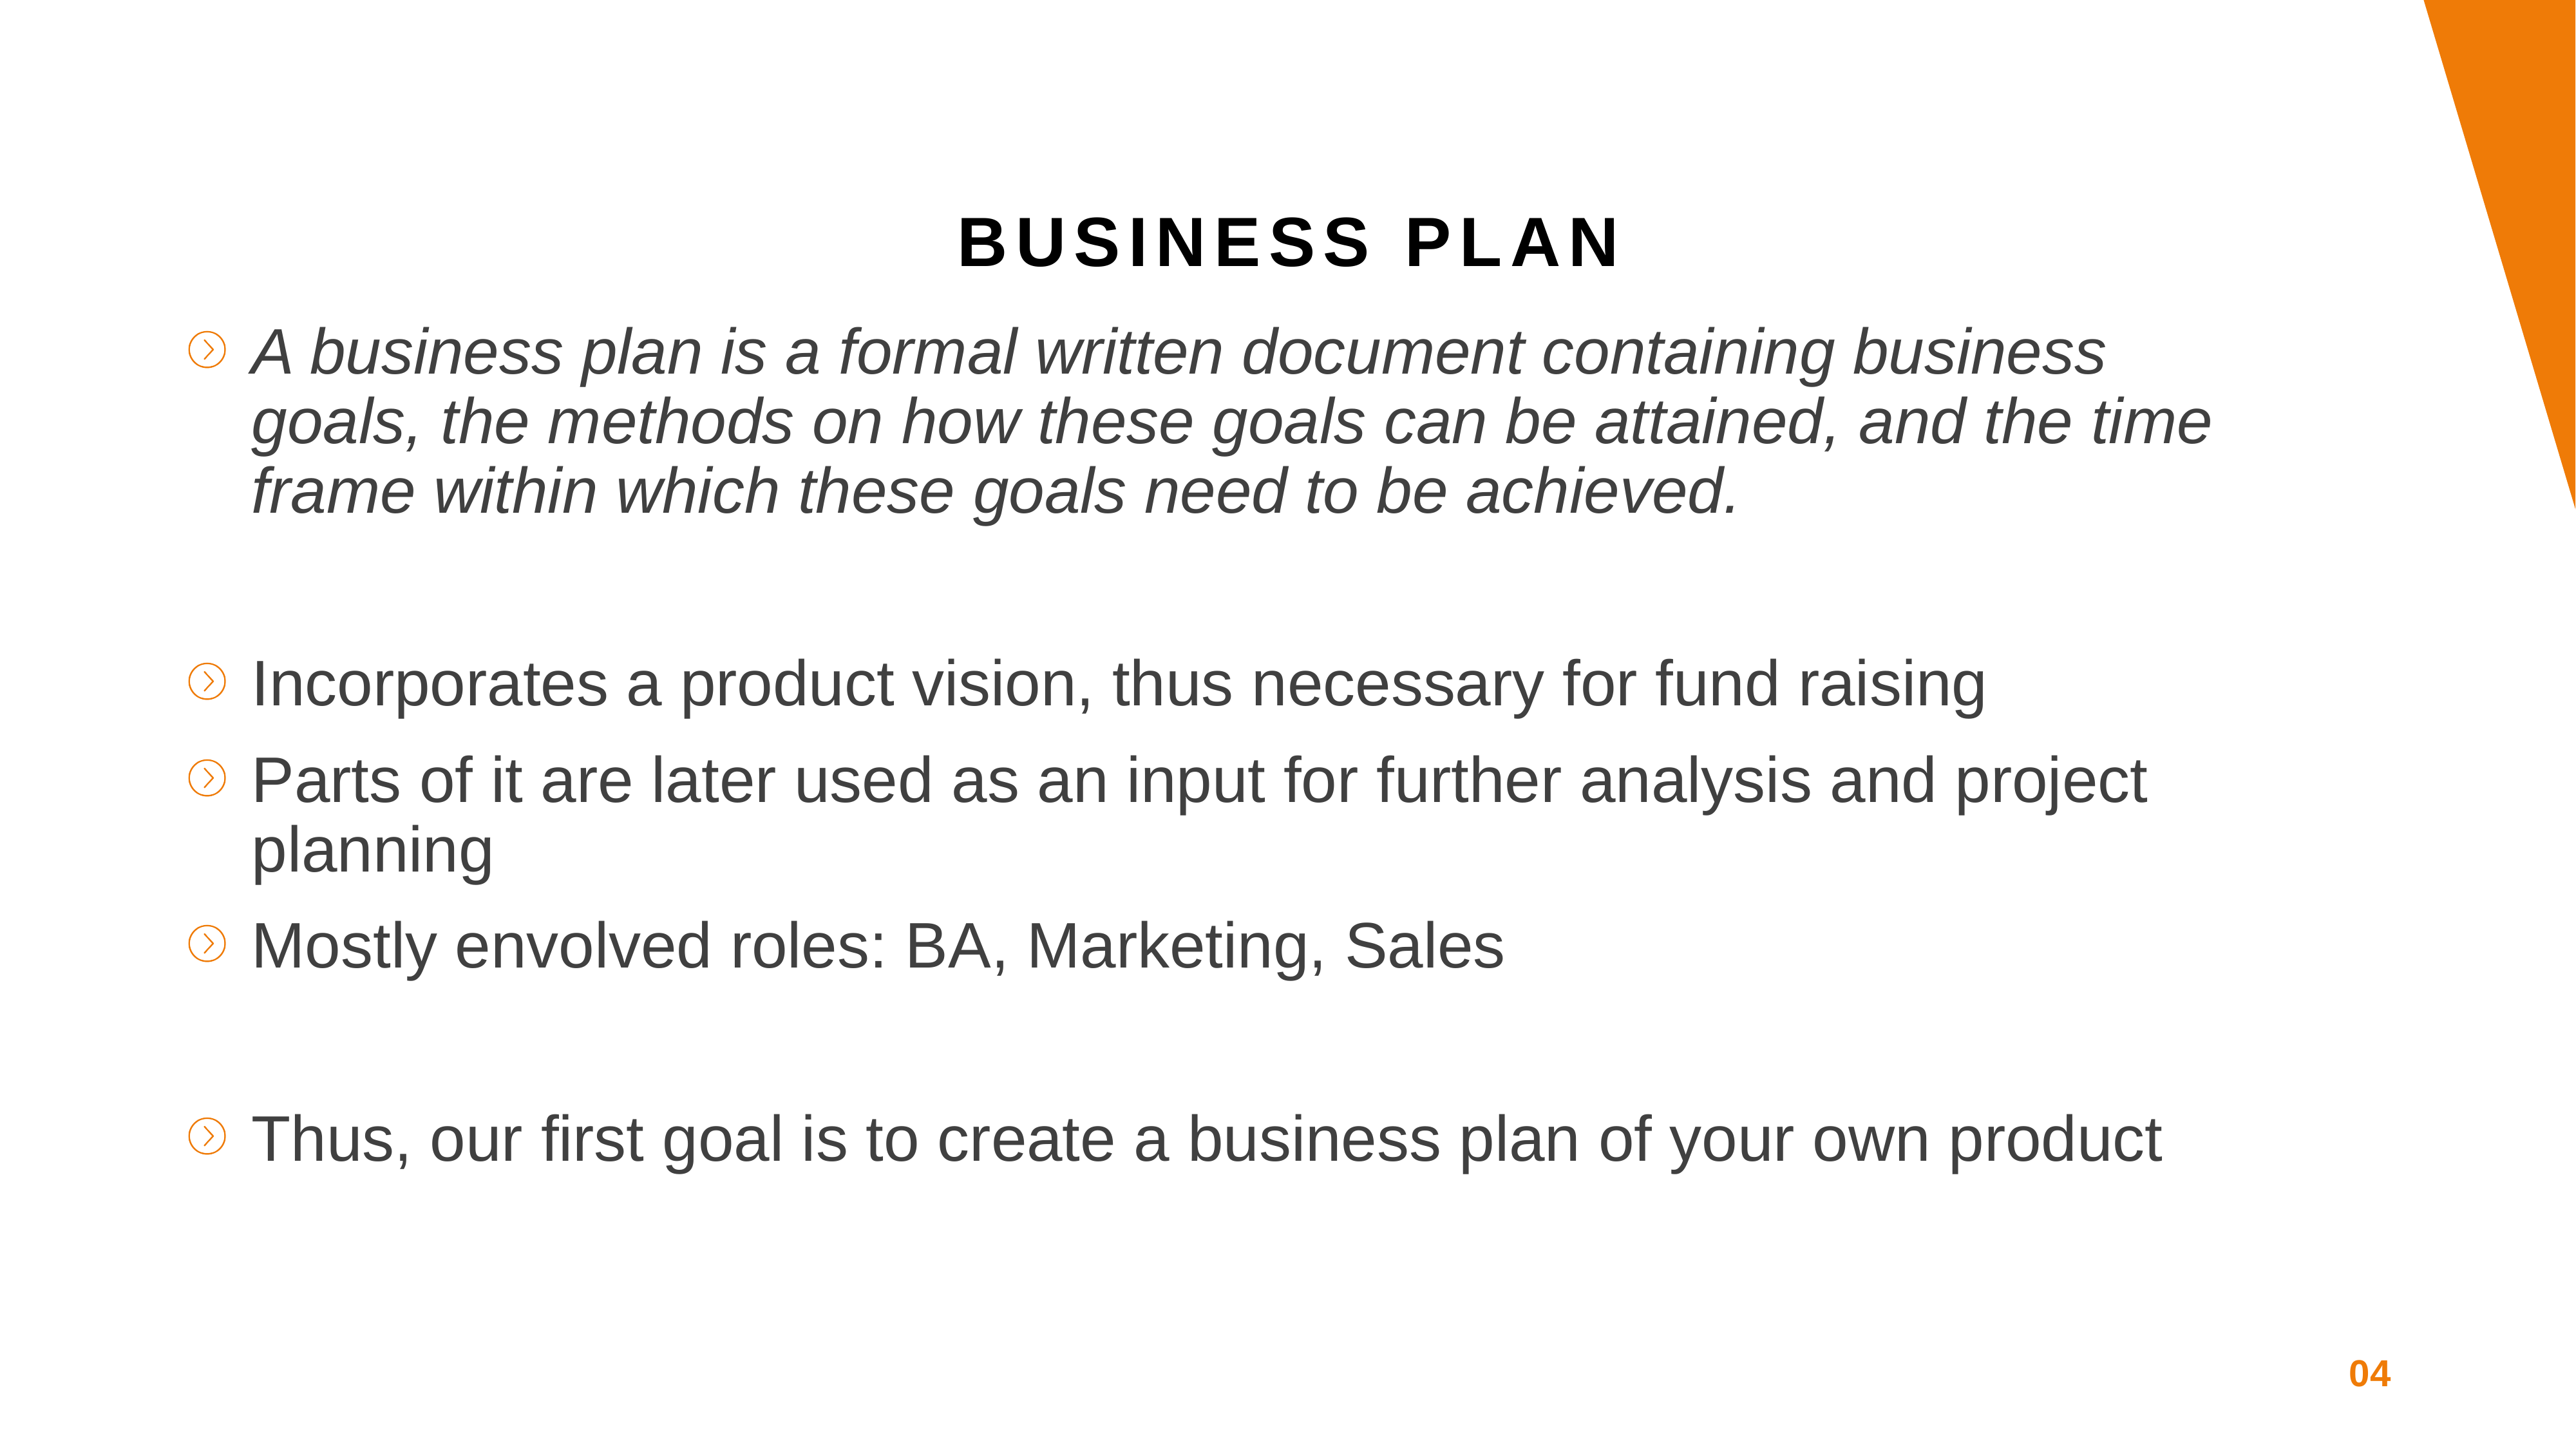

BUSINESS PLAN
A business plan is a formal written document containing business goals, the methods on how these goals can be attained, and the time frame within which these goals need to be achieved.

Incorporates a product vision, thus necessary for fund raising
Parts of it are later used as an input for further analysis and project planning
Mostly envolved roles: BA, Marketing, Sales

Thus, our first goal is to create a business plan of your own product